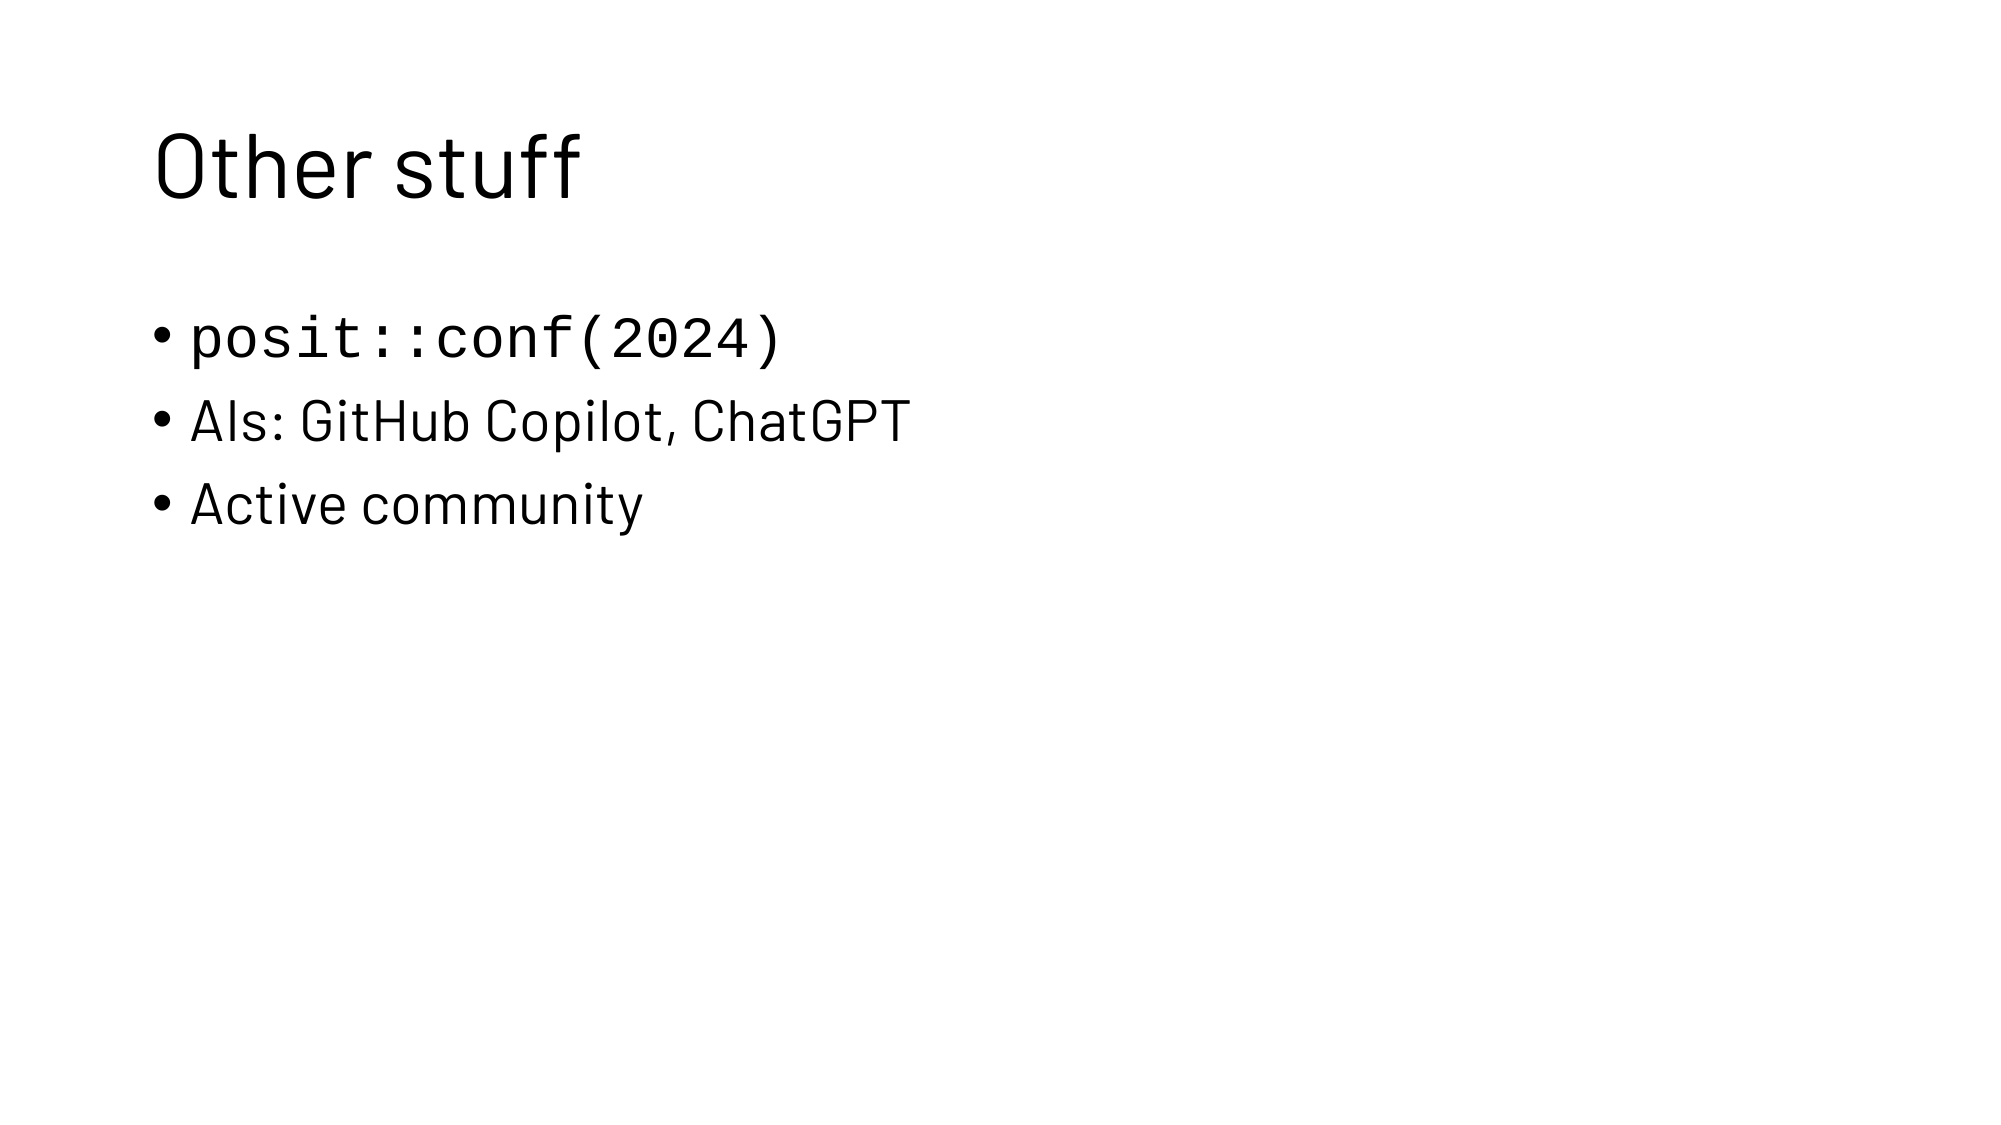

# Other stuff
posit::conf(2024)
AIs: GitHub Copilot, ChatGPT
Active community